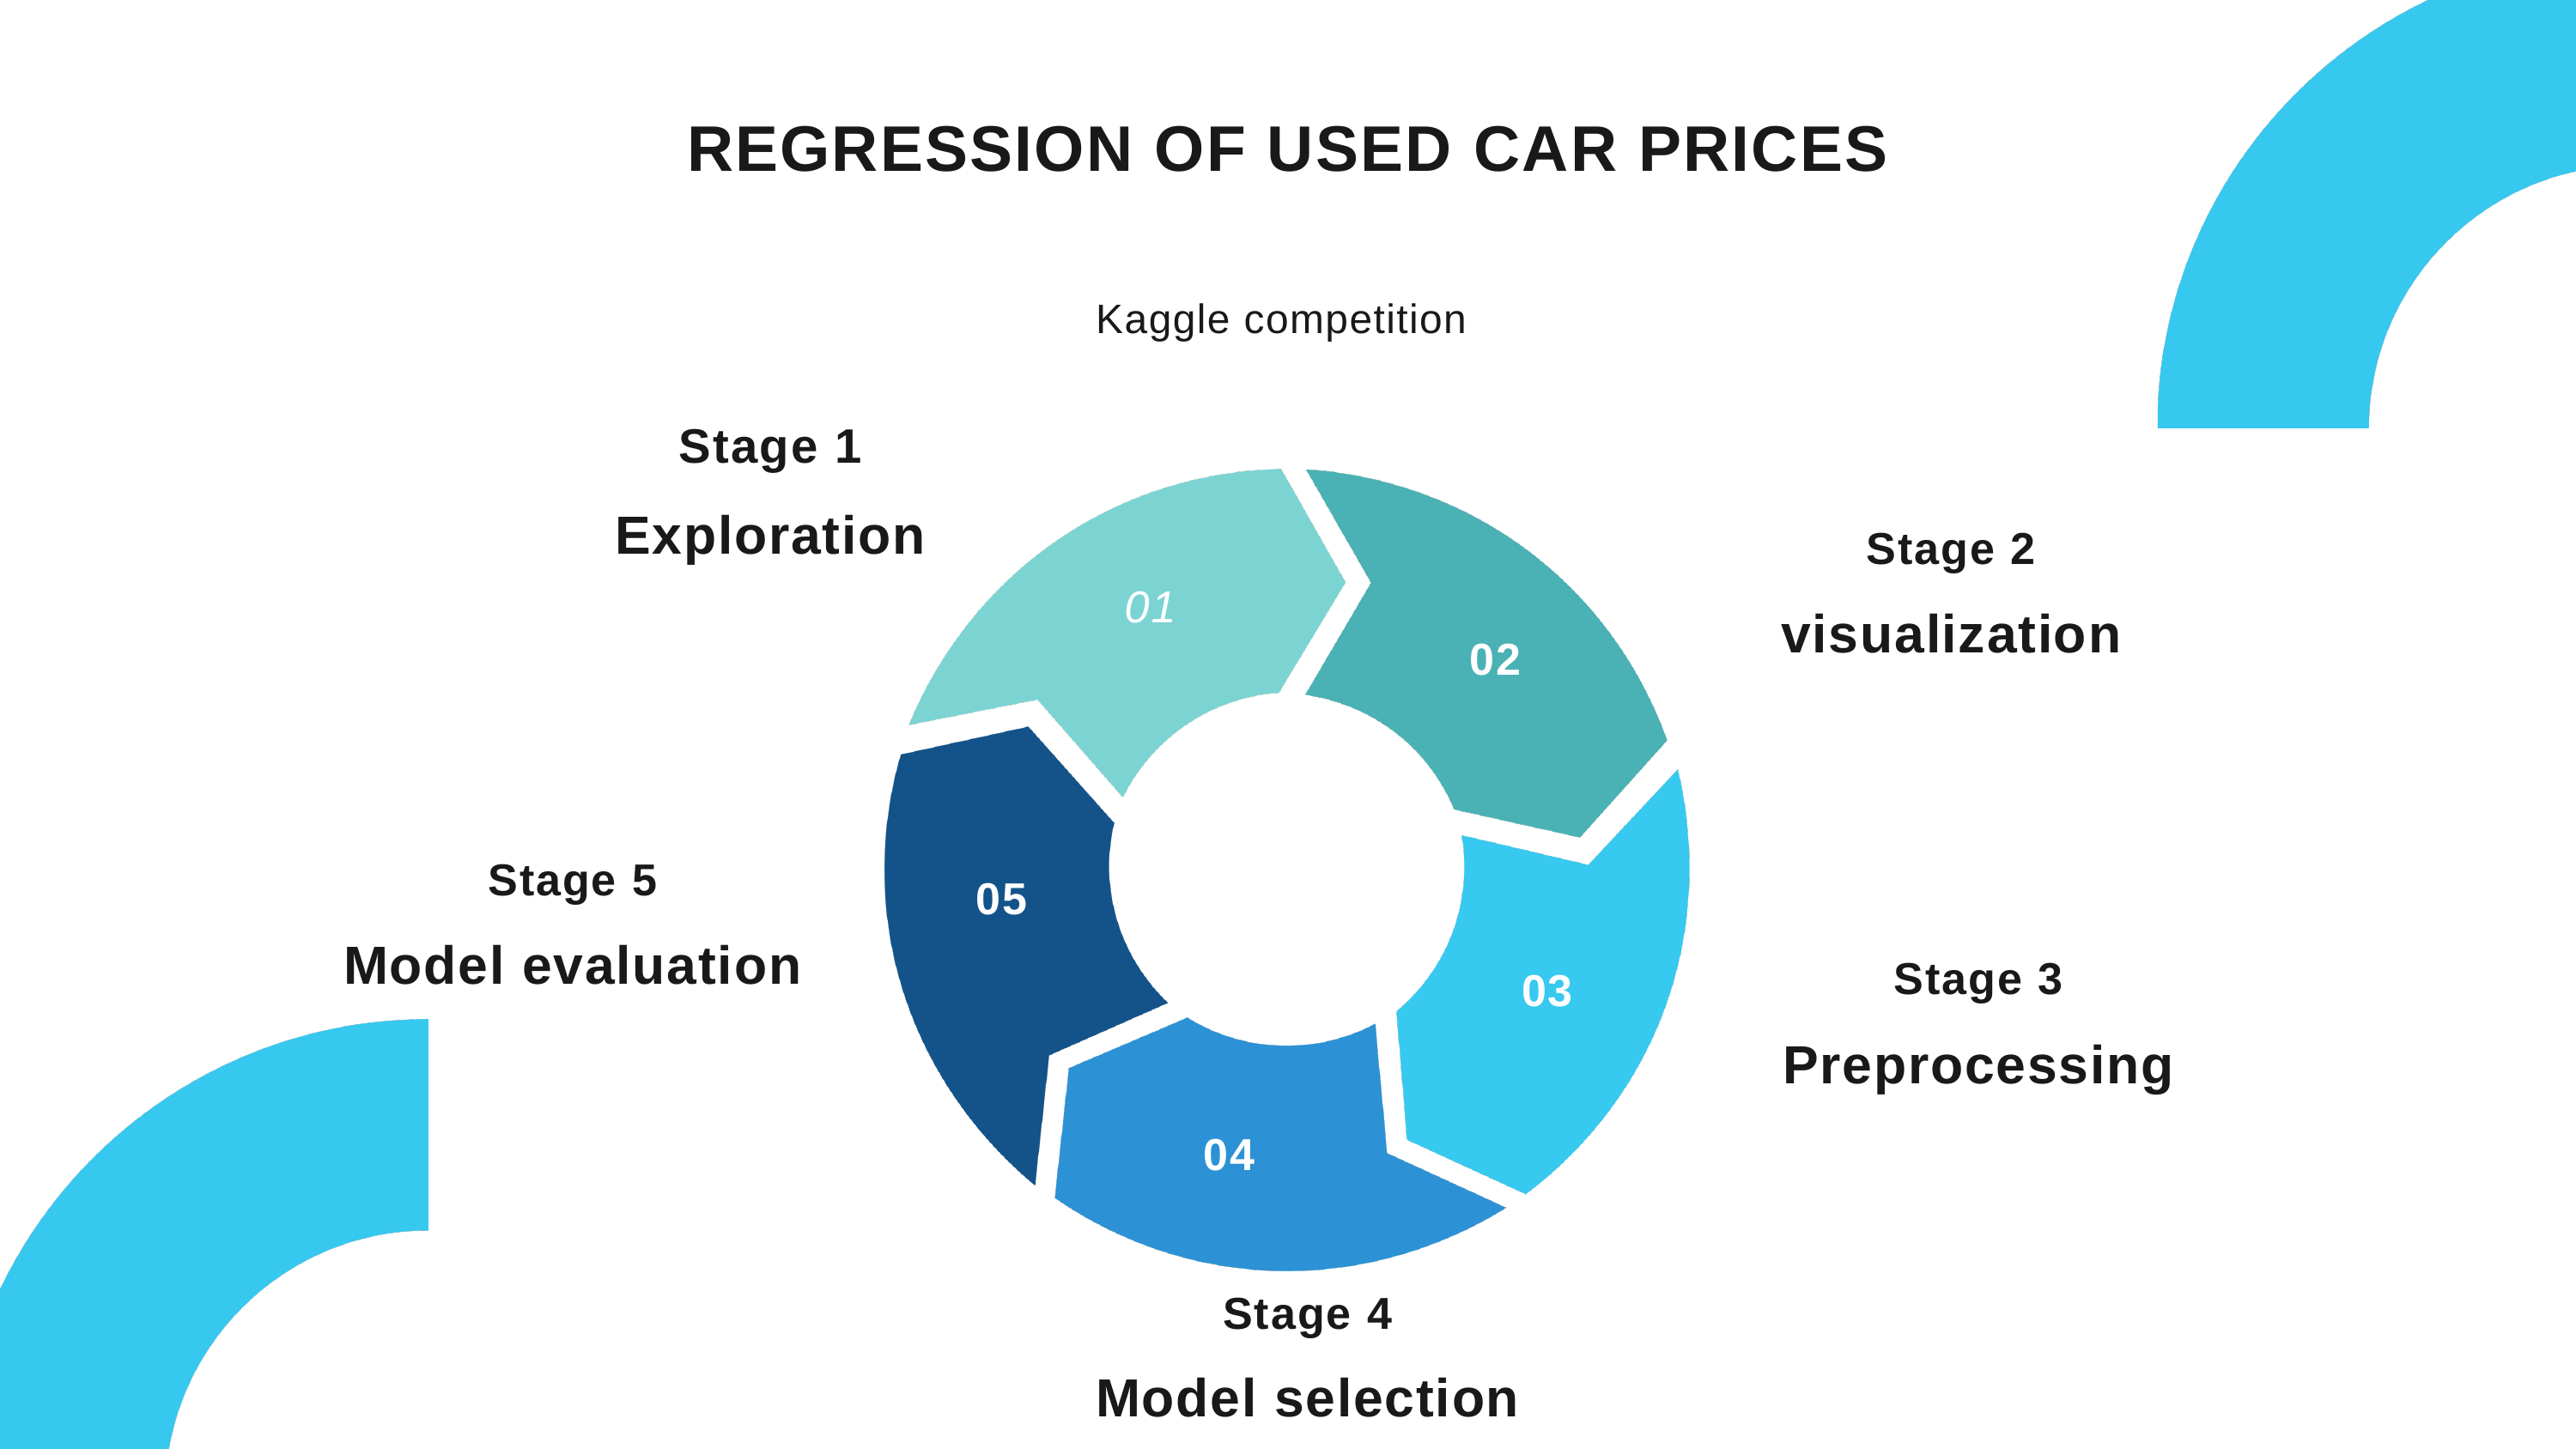

REGRESSION OF USED CAR PRICES

Kaggle competition
Stage 1
Exploration

Stage 2
visualization
01
02
Stage 5
Model evaluation
05
Stage 3
Preprocessing
03

04
Stage 4
Model selection